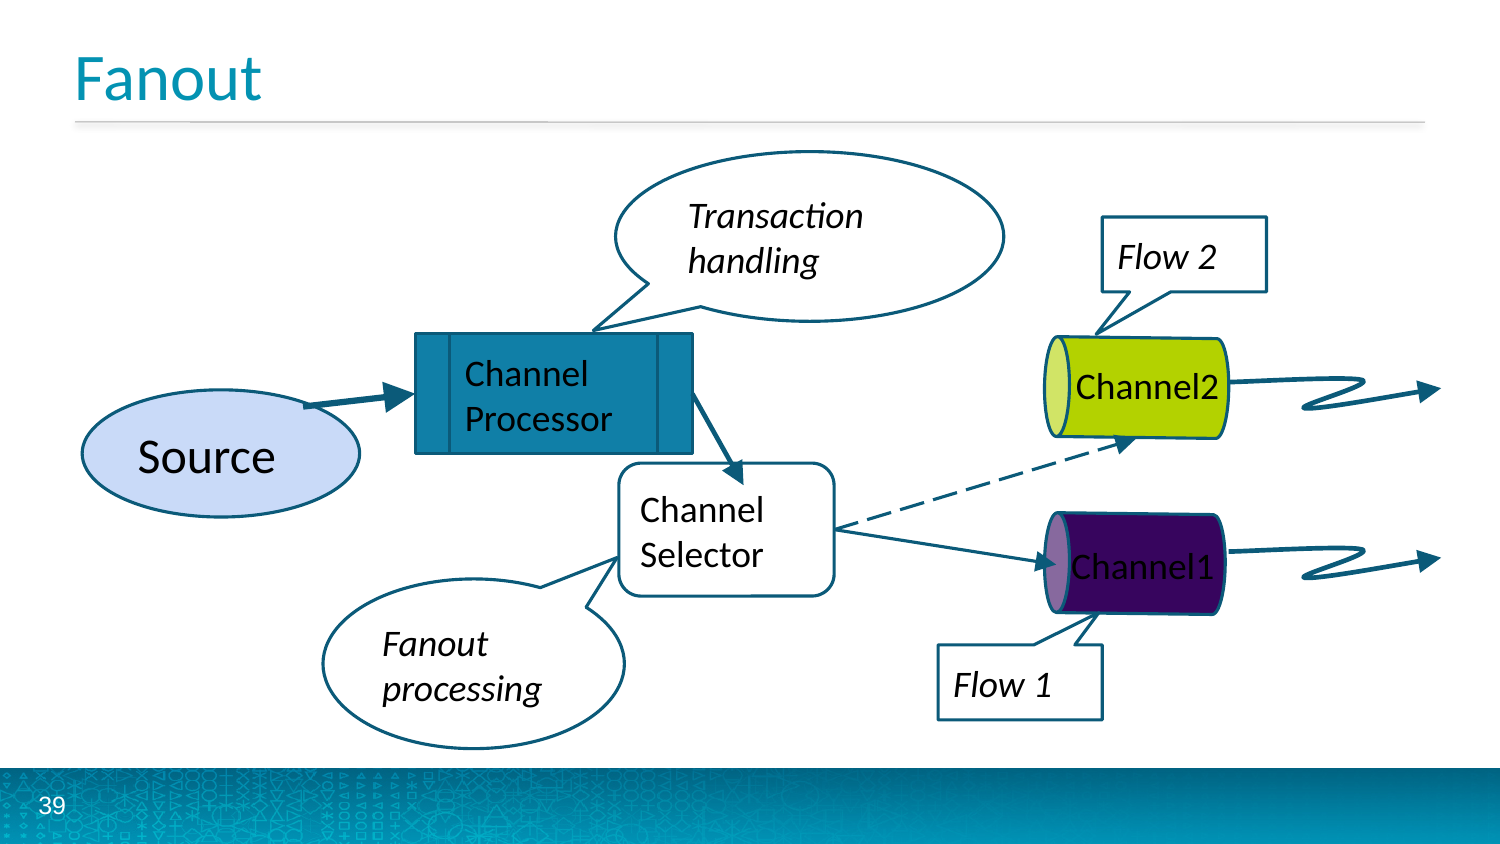

# Fanout
Transaction handling

Flow 2

Channel
Processor
Channel2

Source
Channel
Selector

Channel1

Fanout processing
Flow 1
39